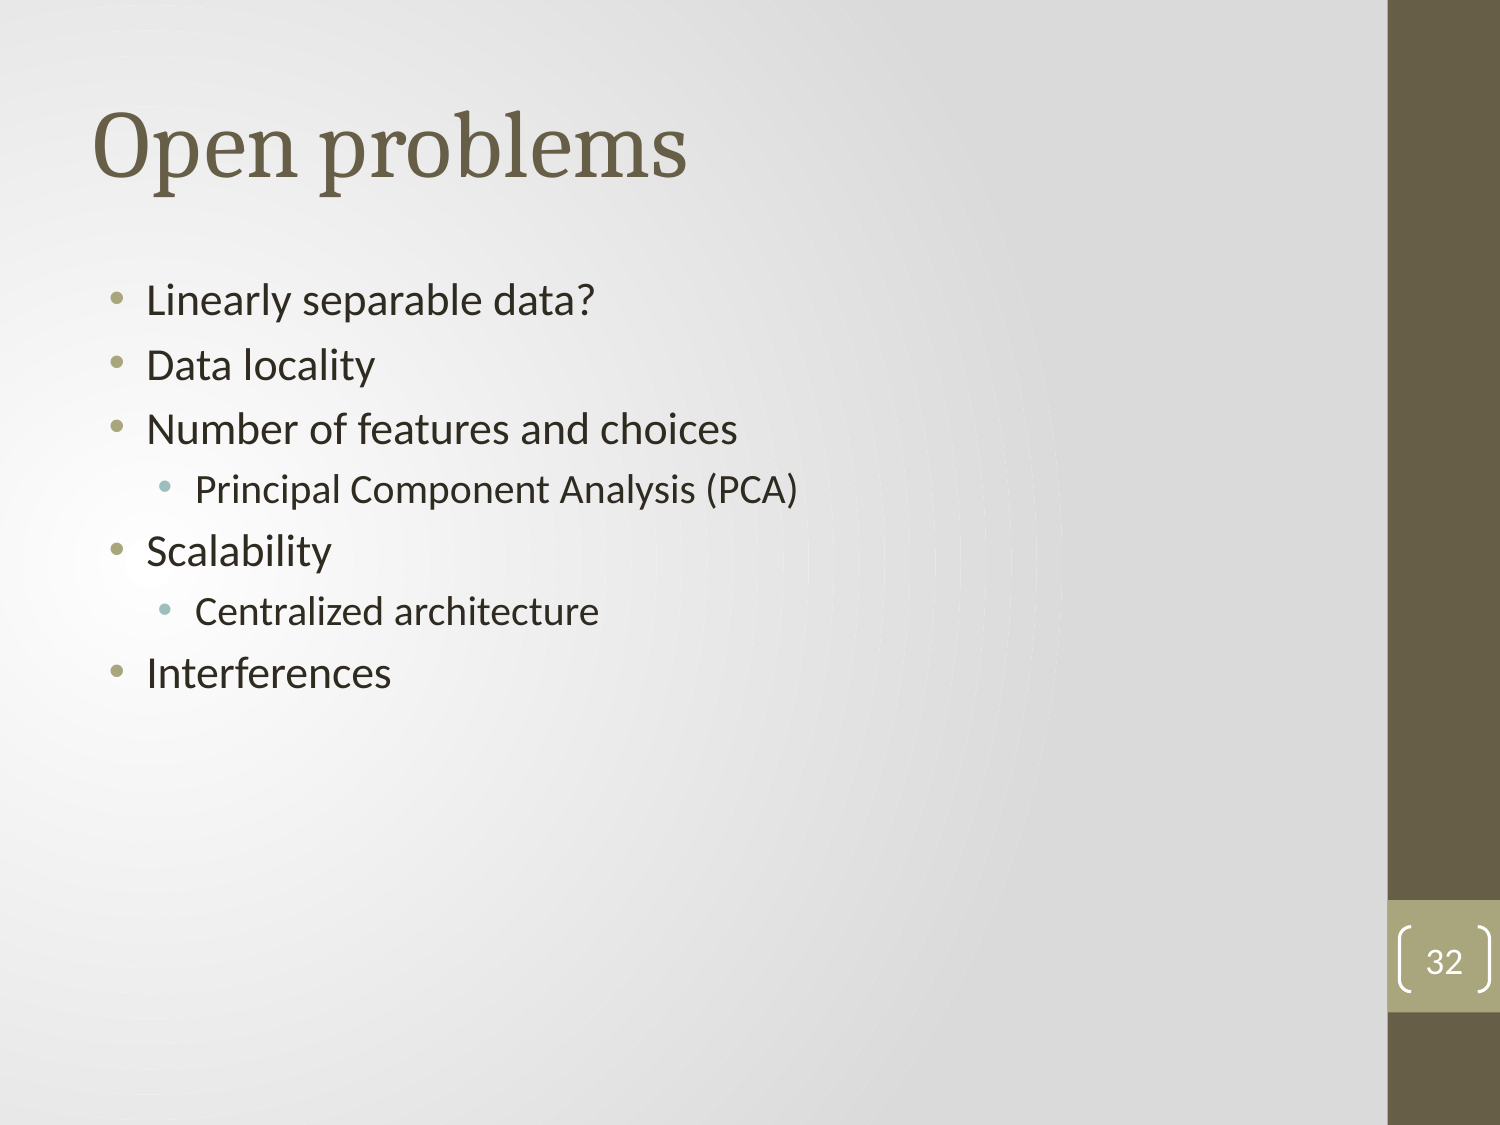

# Open problems
Linearly separable data?
Data locality
Number of features and choices
Principal Component Analysis (PCA)
Scalability
Centralized architecture
Interferences
32